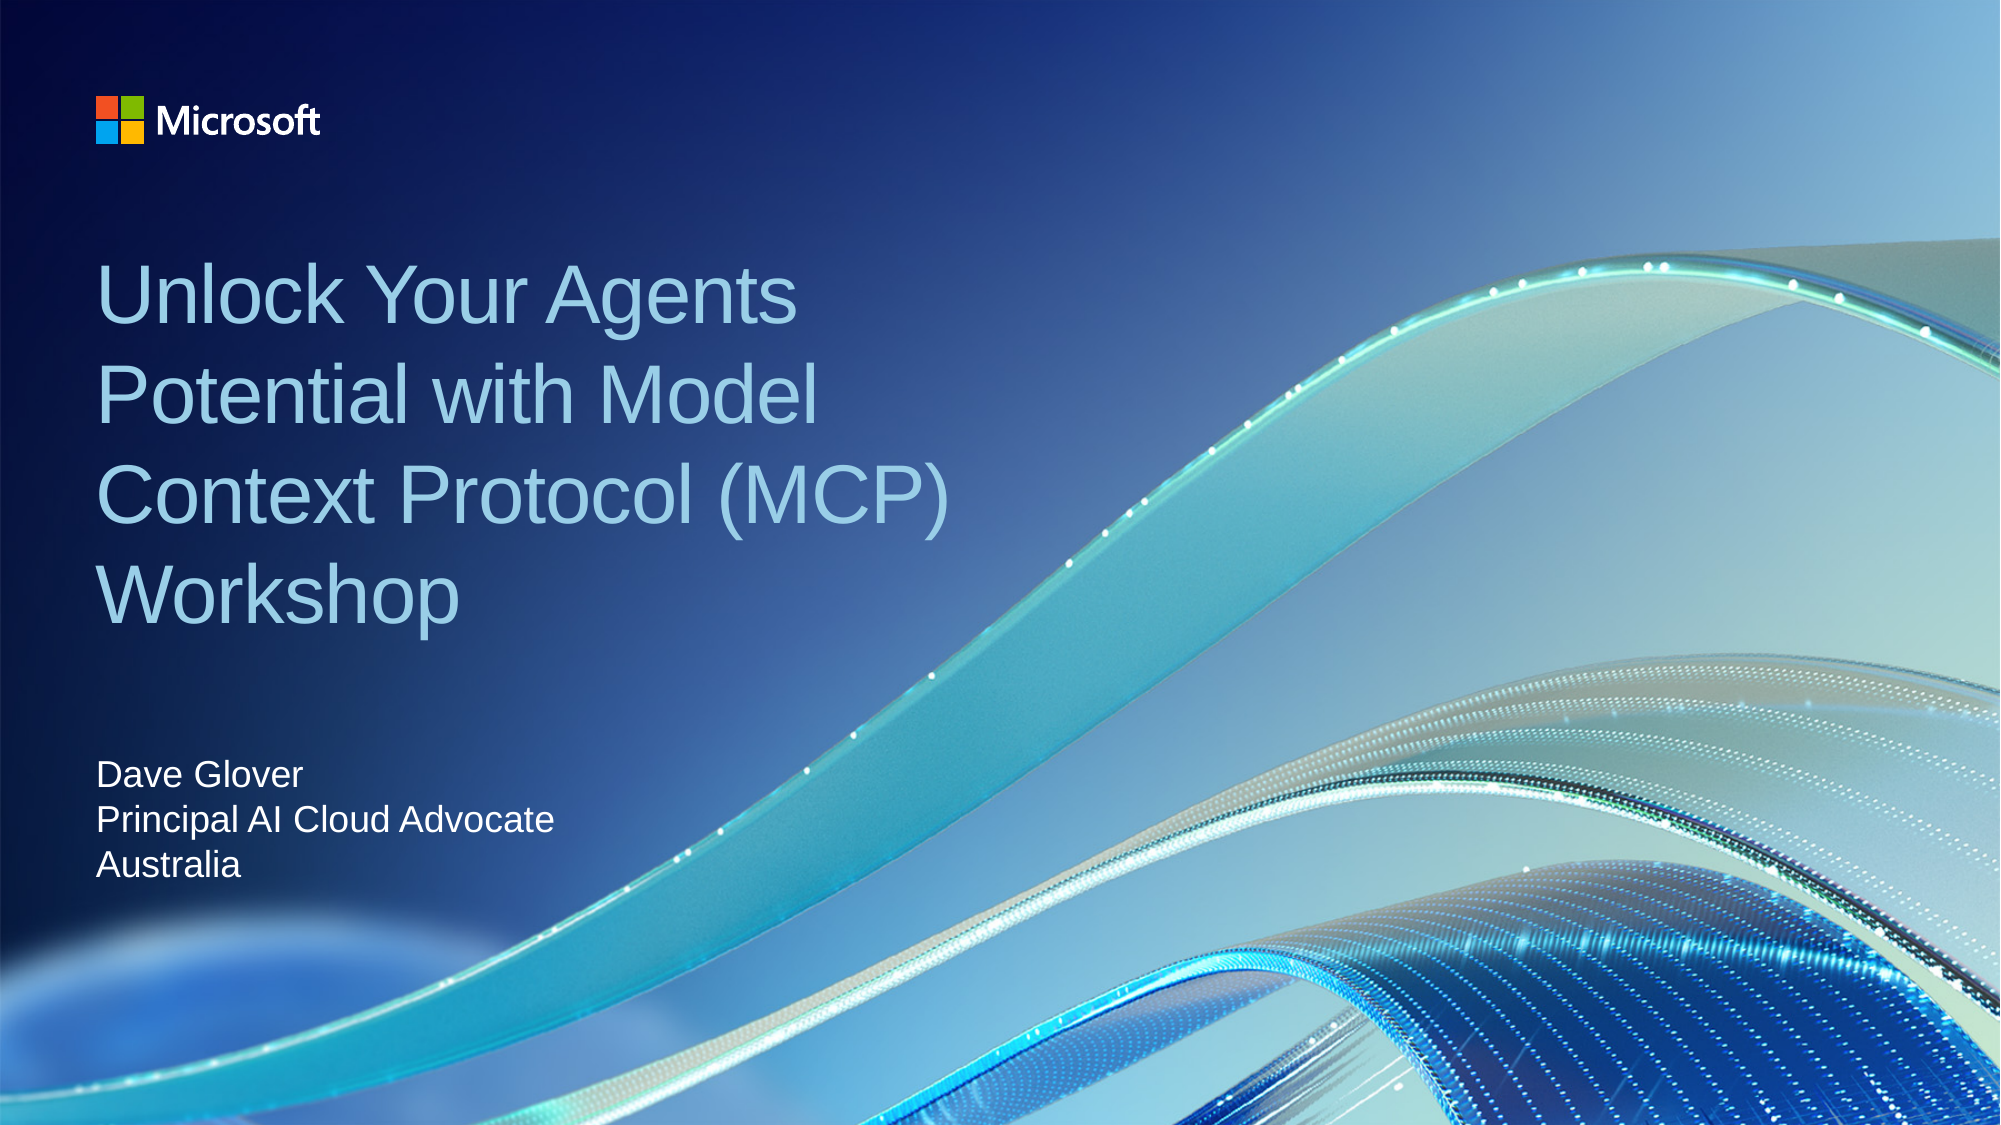

# Unlock Your Agents Potential with Model Context Protocol (MCP) Workshop
Dave Glover
Principal AI Cloud Advocate
Australia